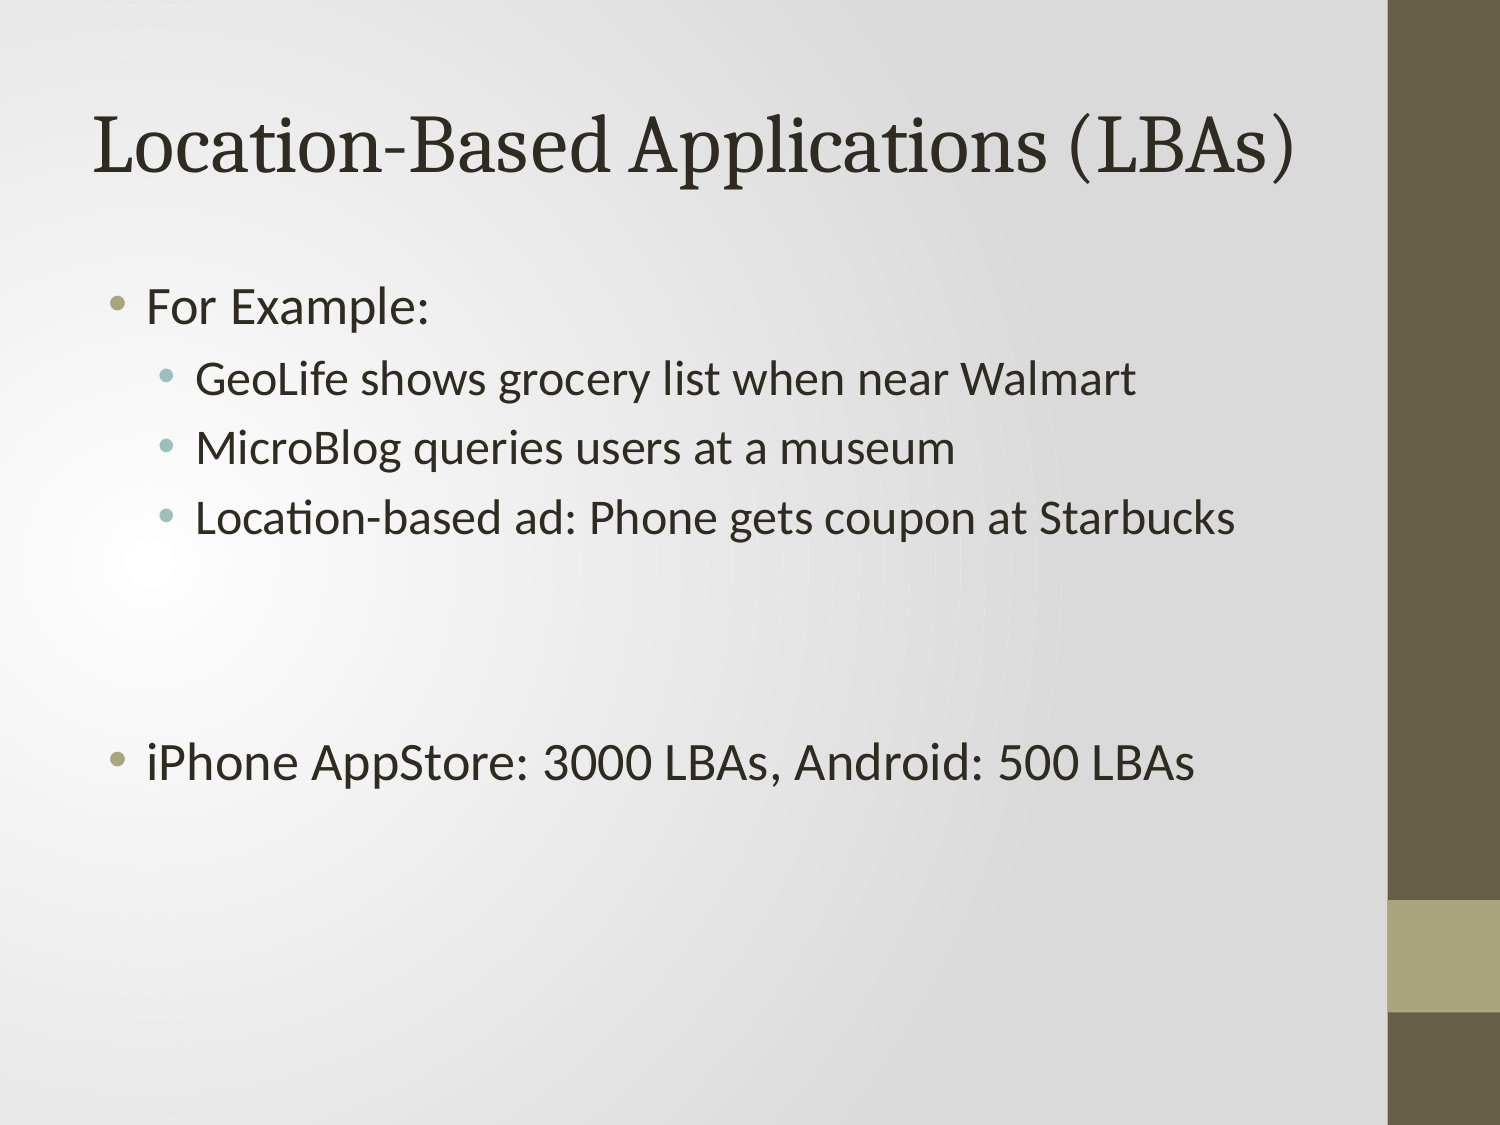

Location-Based Applications (LBAs)
For Example:
GeoLife shows grocery list when near Walmart
MicroBlog queries users at a museum
Location-based ad: Phone gets coupon at Starbucks

iPhone AppStore: 3000 LBAs, Android: 500 LBAs